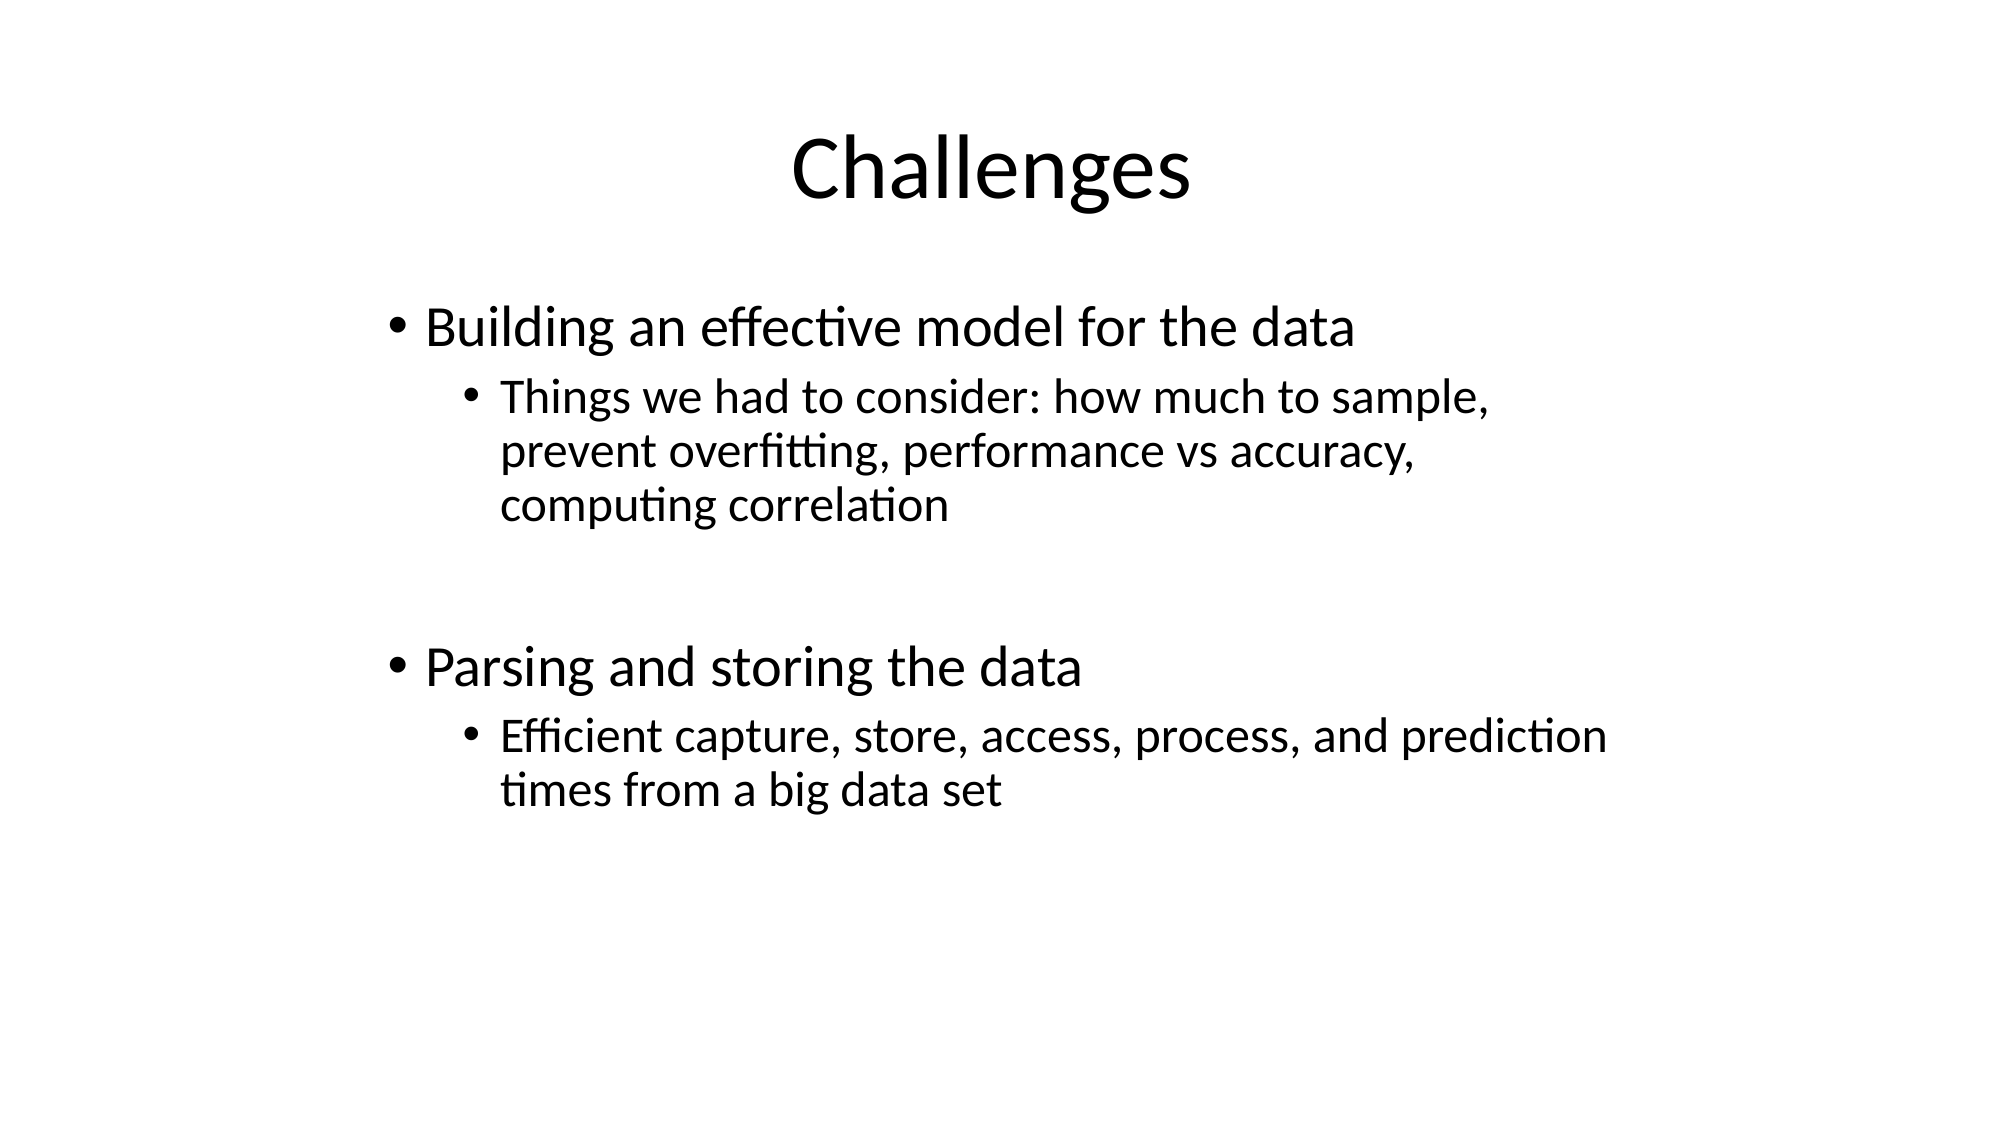

# Challenges
Building an effective model for the data
Things we had to consider: how much to sample, prevent overfitting, performance vs accuracy, computing correlation

Parsing and storing the data
Efficient capture, store, access, process, and prediction times from a big data set